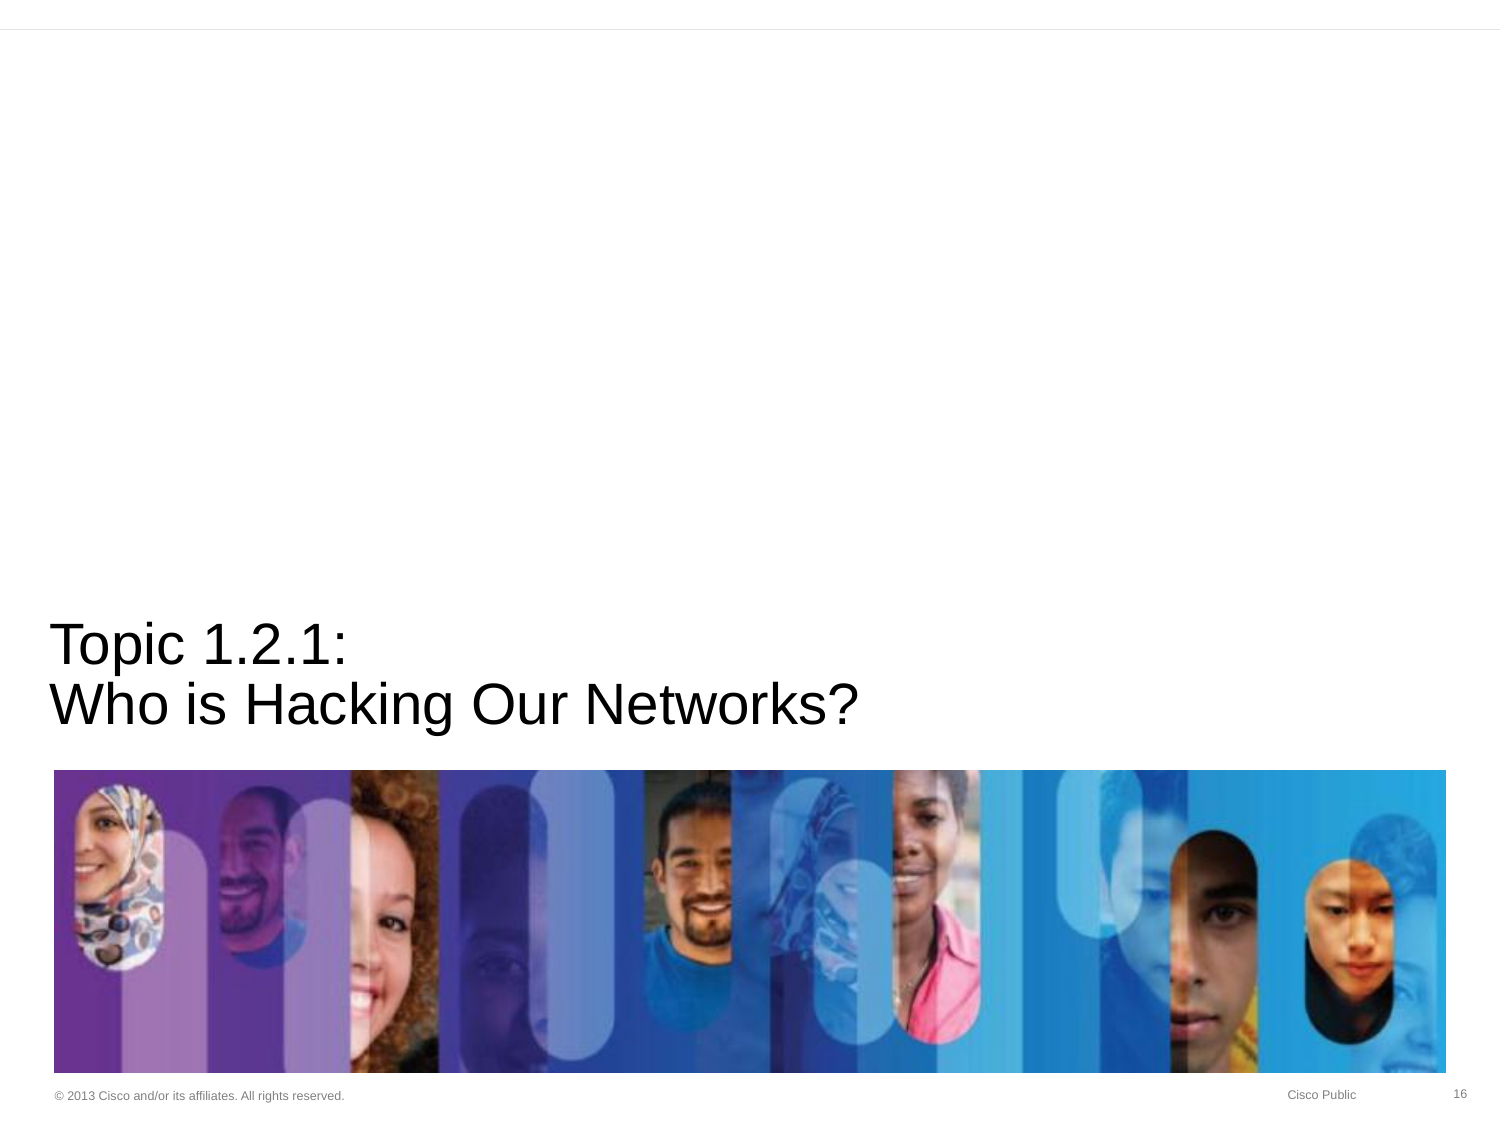

# Topic 1.2.1: Who is Hacking Our Networks?